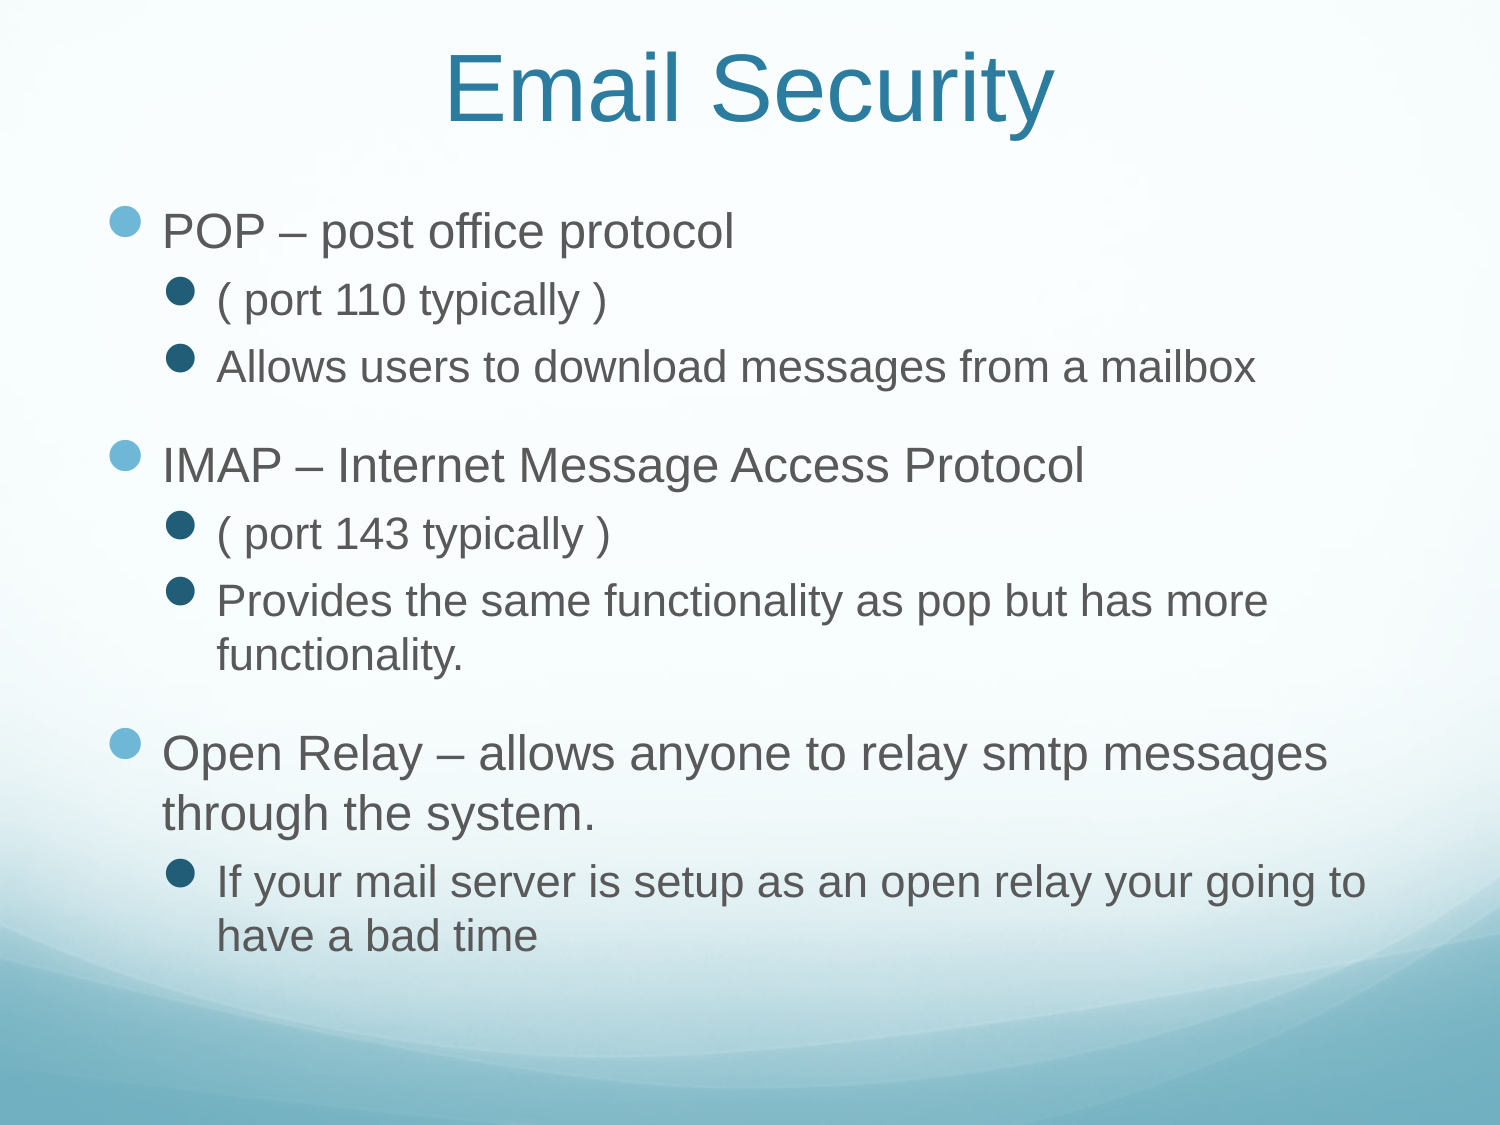

# Email Security
POP – post office protocol
( port 110 typically )
Allows users to download messages from a mailbox
IMAP – Internet Message Access Protocol
( port 143 typically )
Provides the same functionality as pop but has more functionality.
Open Relay – allows anyone to relay smtp messages through the system.
If your mail server is setup as an open relay your going to have a bad time